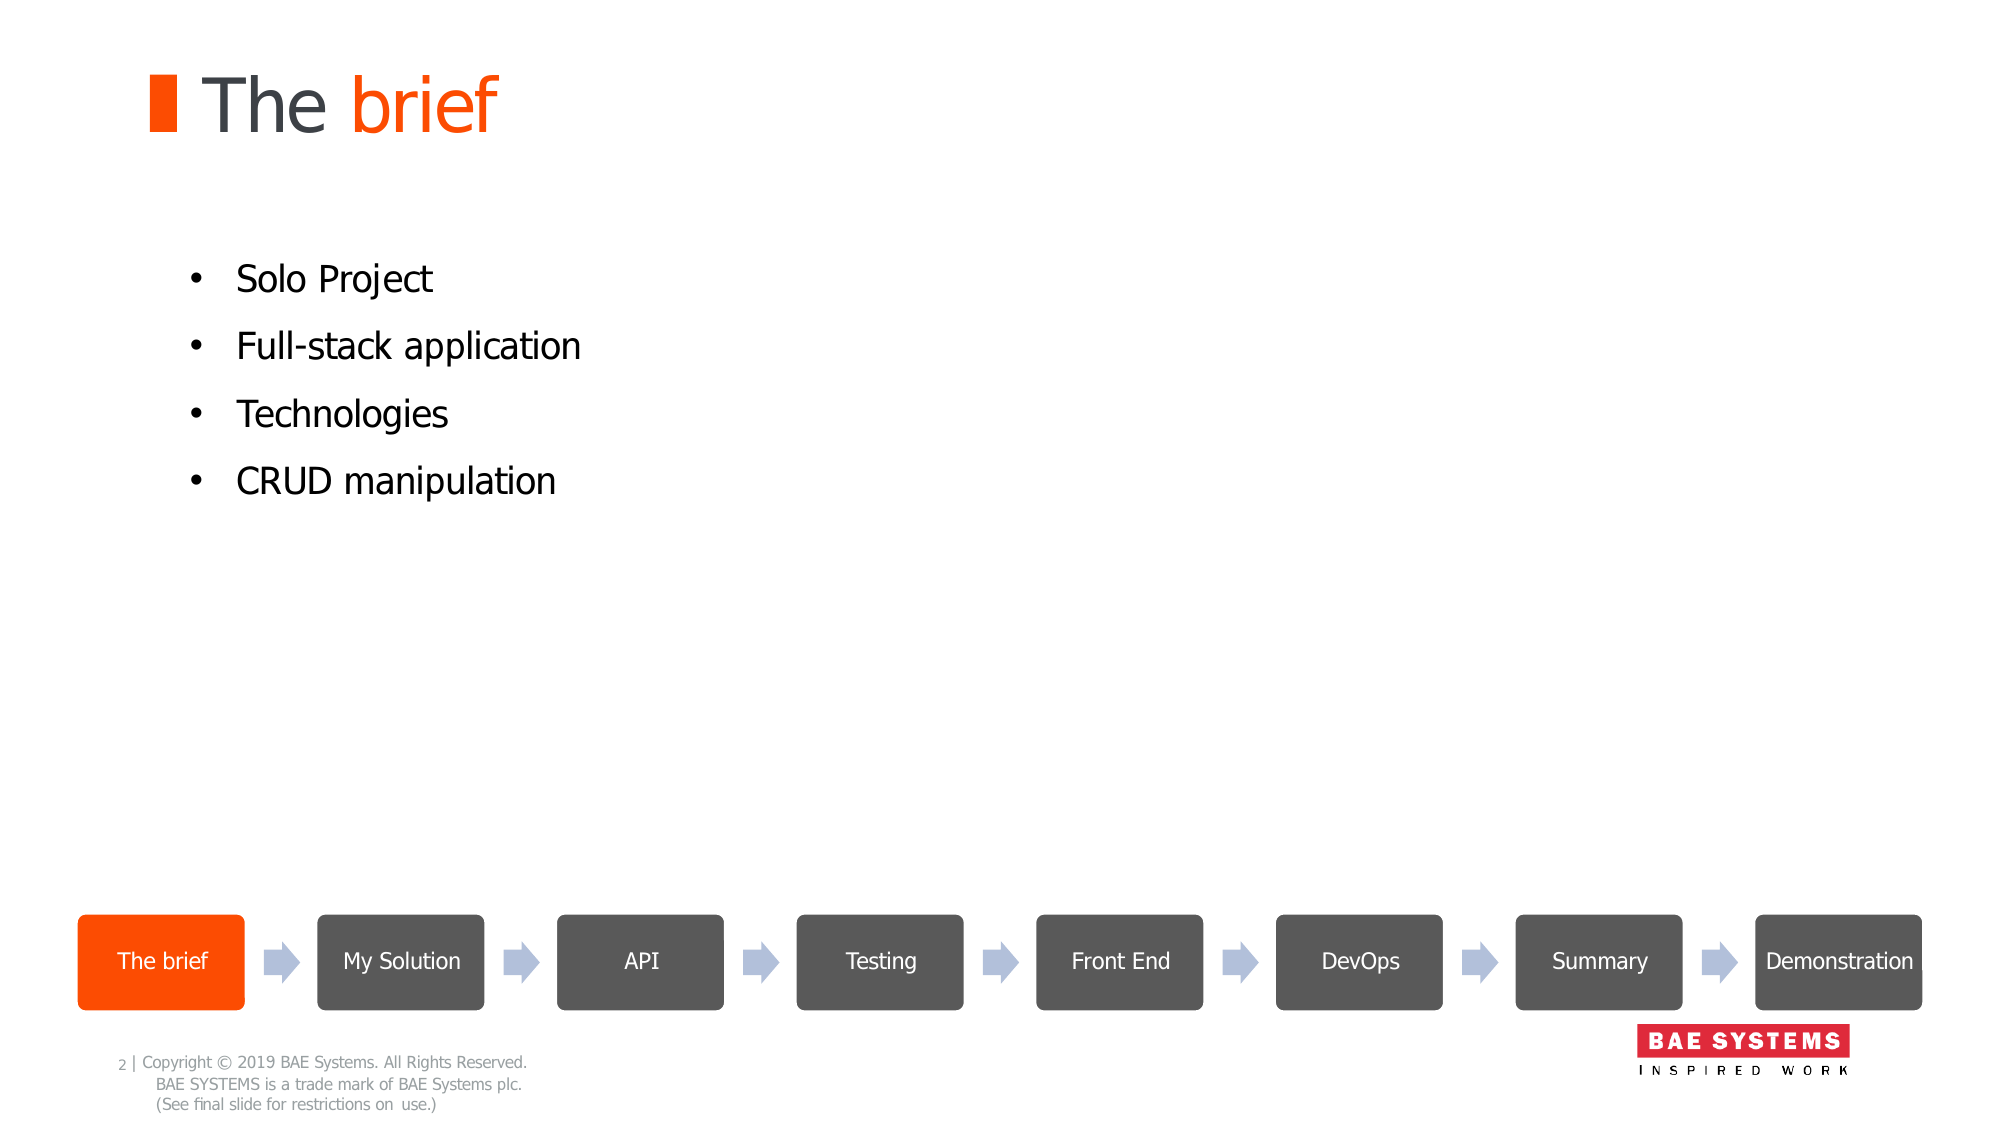

# The brief
Solo Project
Full-stack application
Technologies
CRUD manipulation

The brief

My Solution

API

Testing

Front End

DevOps

Summary

Demonstration
2 | Copyright © 2019 BAE Systems. All Rights Reserved.  BAE SYSTEMS is a trade mark of BAE Systems plc.  (See final slide for restrictions on use.)